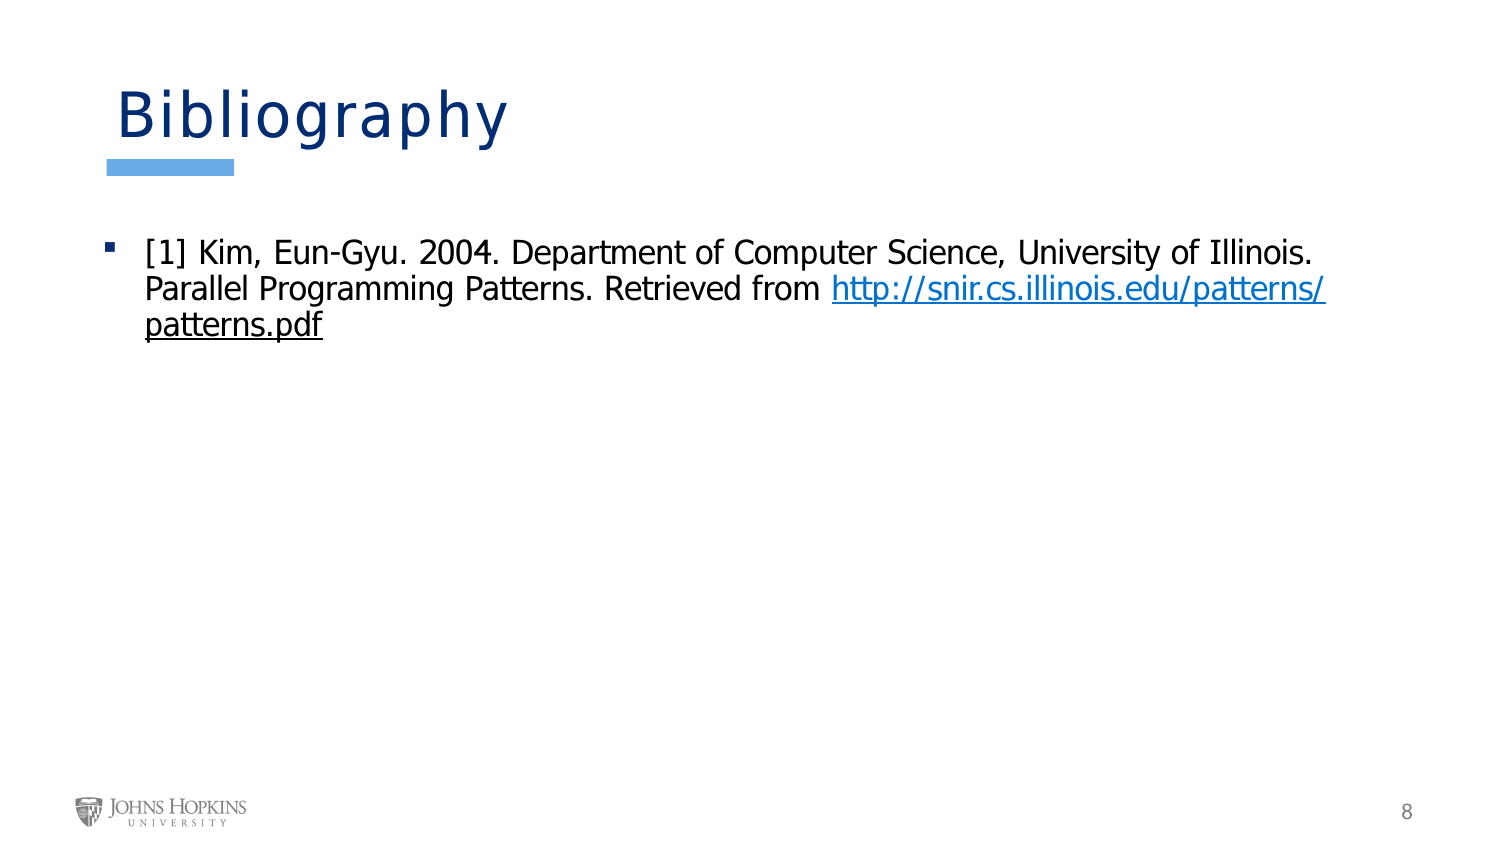

Bibliography
[1] Kim, Eun-Gyu. 2004. Department of Computer Science, University of Illinois. Parallel Programming Patterns. Retrieved from http://snir.cs.illinois.edu/patterns/patterns.pdf